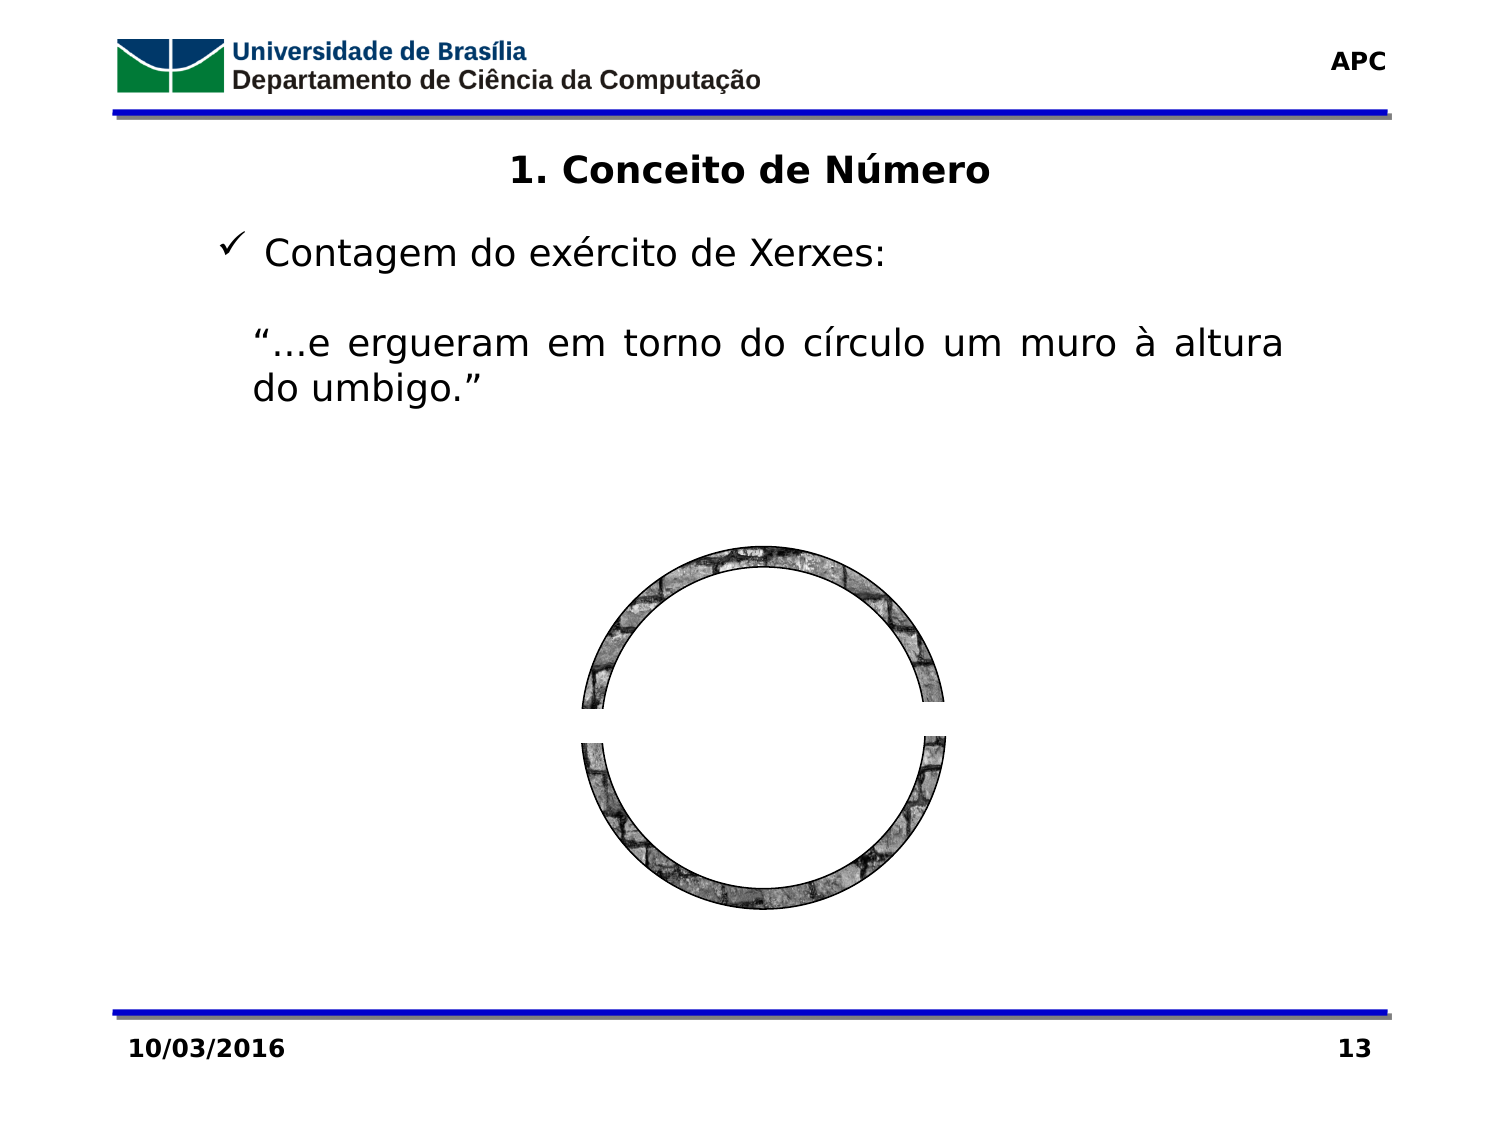

1. Conceito de Número
 Contagem do exército de Xerxes:

“...e ergueram em torno do círculo um muro à altura do umbigo.”

10/03/2016
13